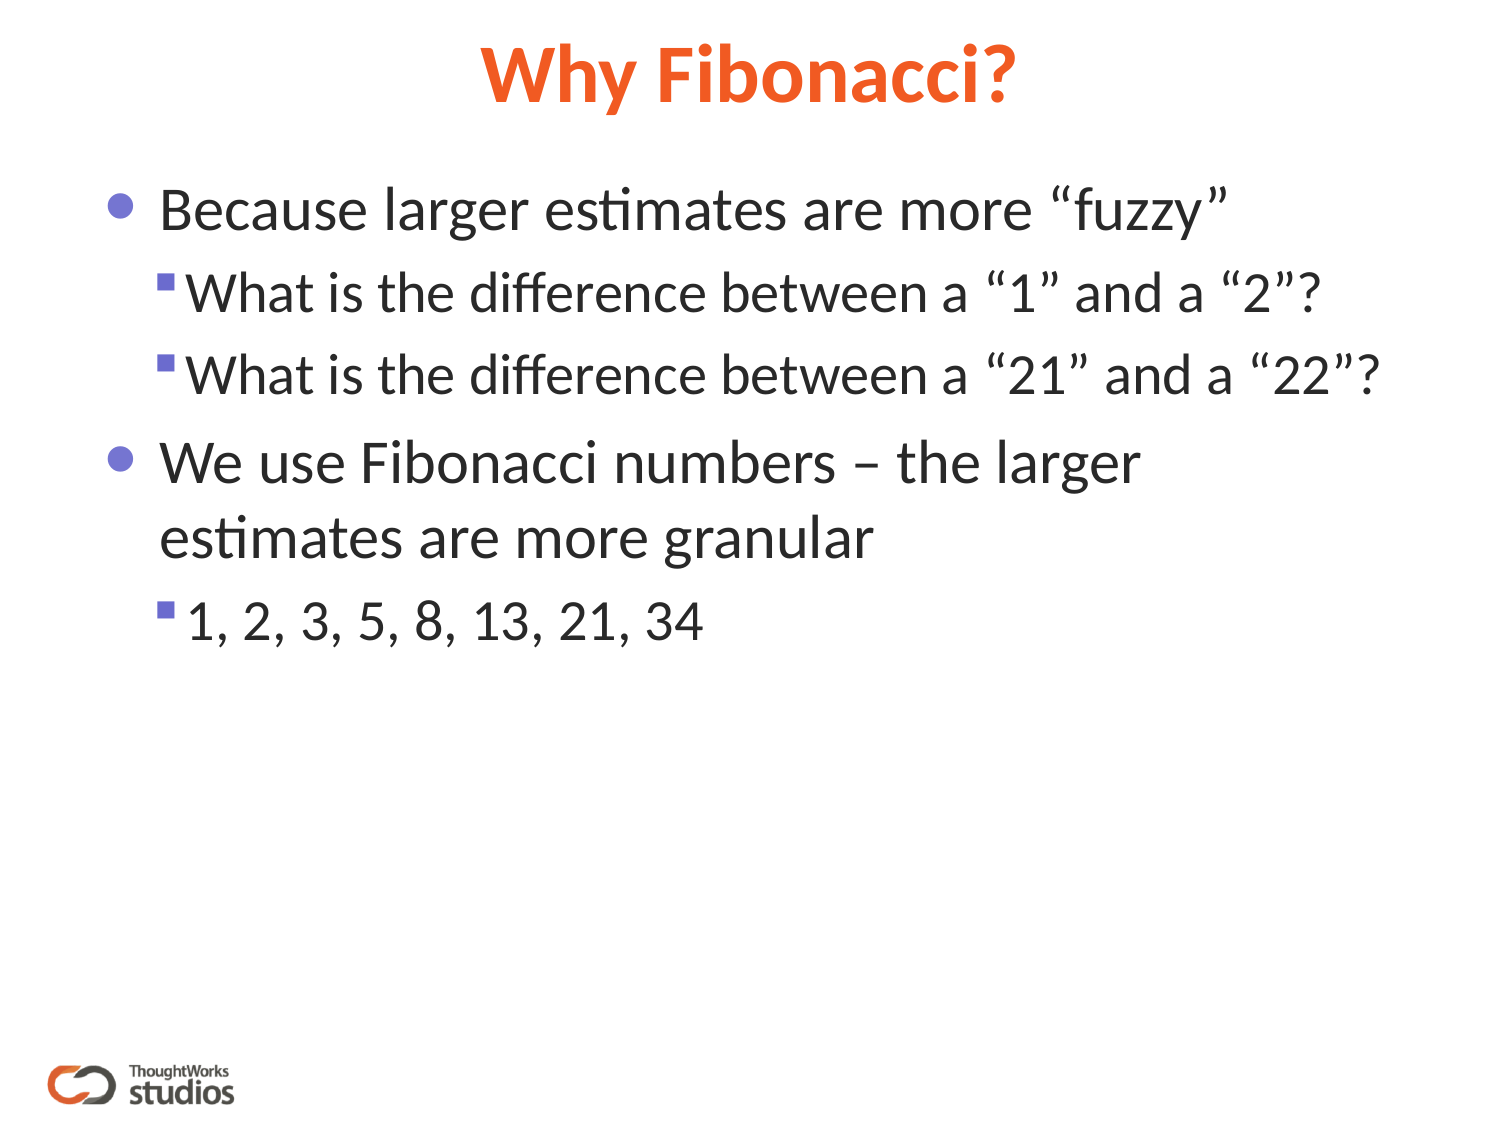

# Why Fibonacci?
Because larger estimates are more “fuzzy”
What is the difference between a “1” and a “2”?
What is the difference between a “21” and a “22”?
We use Fibonacci numbers – the larger estimates are more granular
1, 2, 3, 5, 8, 13, 21, 34